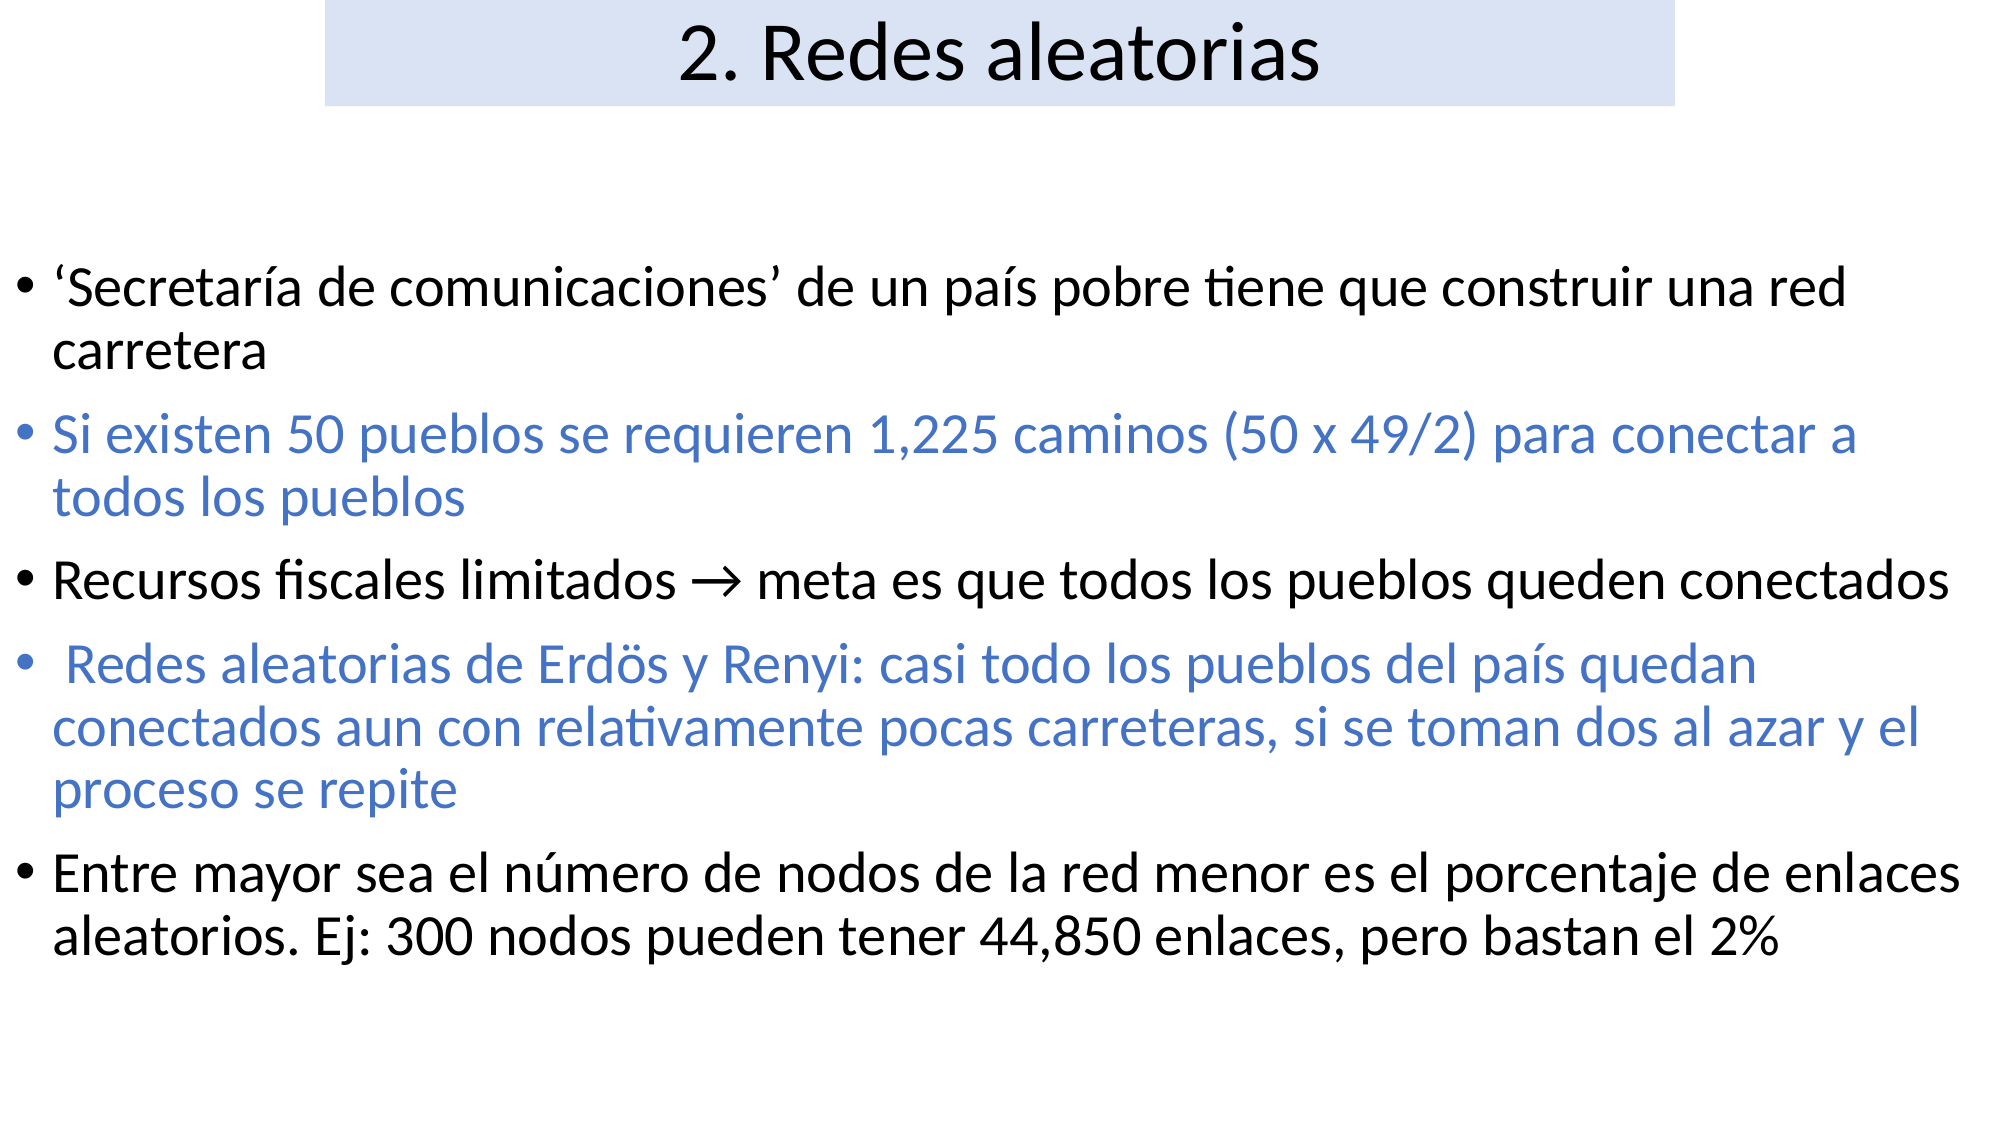

# 2. Redes aleatorias
‘Secretaría de comunicaciones’ de un país pobre tiene que construir una red carretera
Si existen 50 pueblos se requieren 1,225 caminos (50 x 49/2) para conectar a todos los pueblos
Recursos fiscales limitados → meta es que todos los pueblos queden conectados
 Redes aleatorias de Erdös y Renyi: casi todo los pueblos del país quedan conectados aun con relativamente pocas carreteras, si se toman dos al azar y el proceso se repite
Entre mayor sea el número de nodos de la red menor es el porcentaje de enlaces aleatorios. Ej: 300 nodos pueden tener 44,850 enlaces, pero bastan el 2%